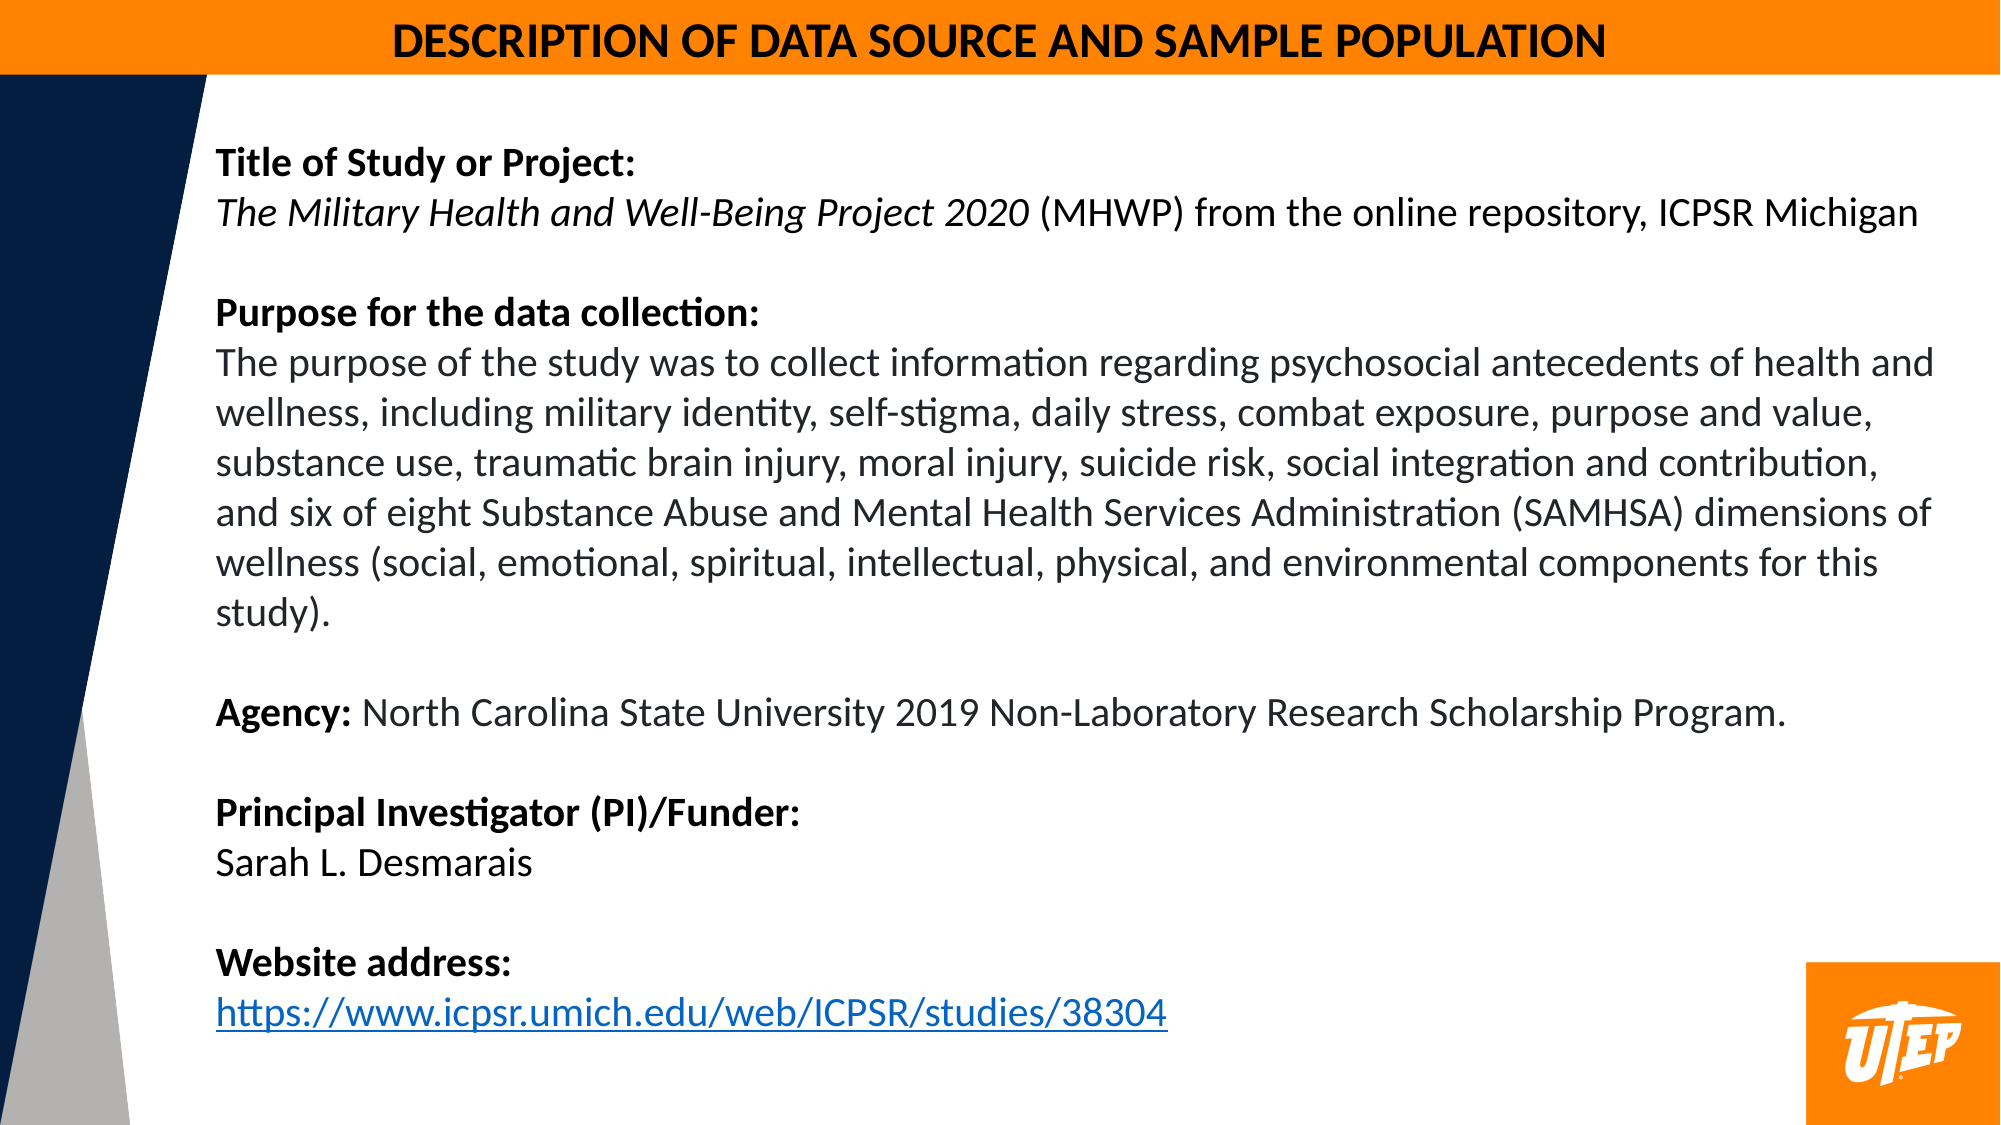

DESCRIPTION OF DATA SOURCE AND SAMPLE POPULATION
Title of Study or Project:
The Military Health and Well-Being Project 2020 (MHWP) from the online repository, ICPSR Michigan

Purpose for the data collection:
The purpose of the study was to collect information regarding psychosocial antecedents of health and wellness, including military identity, self-stigma, daily stress, combat exposure, purpose and value, substance use, traumatic brain injury, moral injury, suicide risk, social integration and contribution, and six of eight Substance Abuse and Mental Health Services Administration (SAMHSA) dimensions of wellness (social, emotional, spiritual, intellectual, physical, and environmental components for this study).

Agency: North Carolina State University 2019 Non-Laboratory Research Scholarship Program.
Principal Investigator (PI)/Funder:
Sarah L. Desmarais

Website address:
https://www.icpsr.umich.edu/web/ICPSR/studies/38304